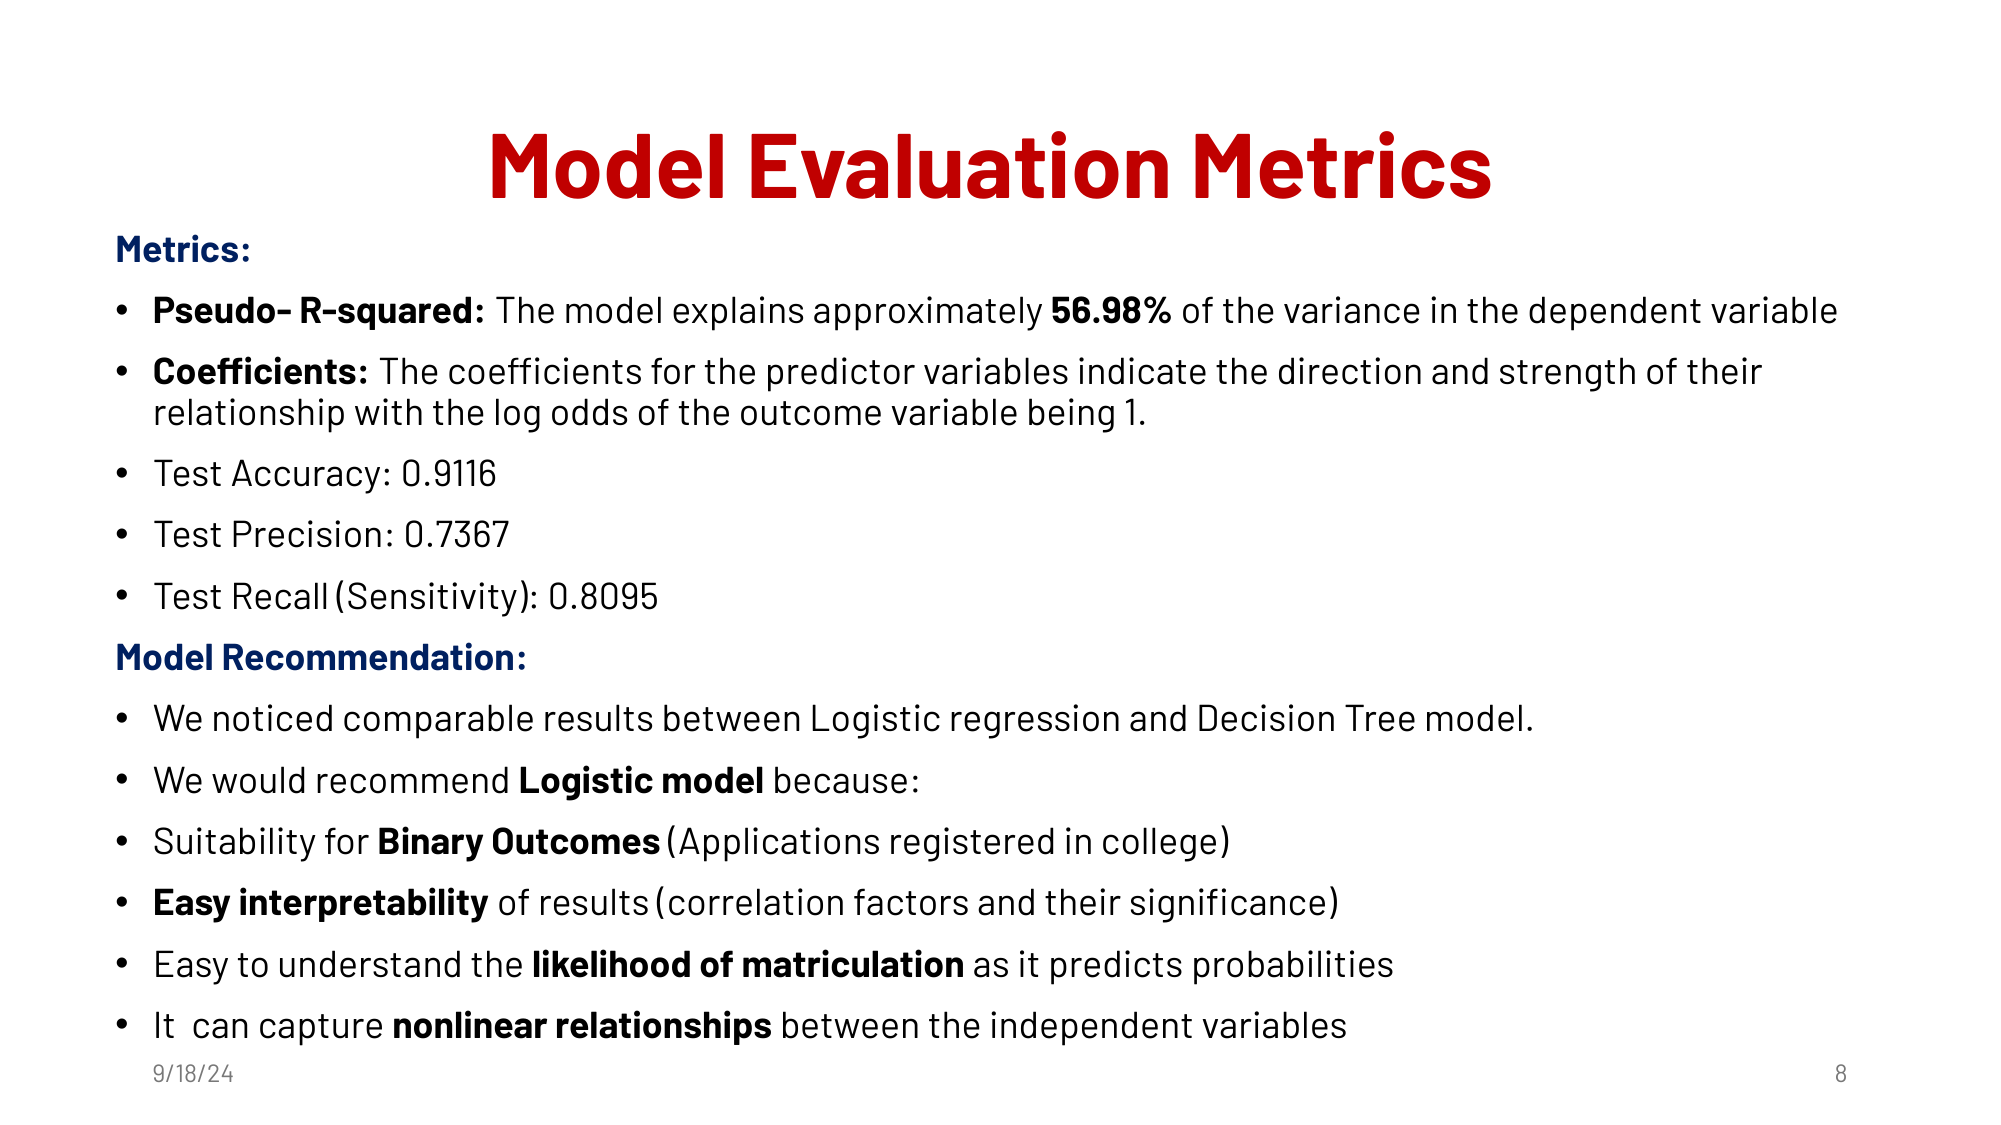

# Model Evaluation Metrics
Metrics:
Pseudo- R-squared: The model explains approximately 56.98% of the variance in the dependent variable
Coefficients: The coefficients for the predictor variables indicate the direction and strength of their relationship with the log odds of the outcome variable being 1.
Test Accuracy: 0.9116
Test Precision: 0.7367
Test Recall (Sensitivity): 0.8095
Model Recommendation:
We noticed comparable results between Logistic regression and Decision Tree model.
We would recommend Logistic model because:
Suitability for Binary Outcomes (Applications registered in college)
Easy interpretability of results (correlation factors and their significance)
Easy to understand the likelihood of matriculation as it predicts probabilities
It  can capture nonlinear relationships between the independent variables
9/18/24

8